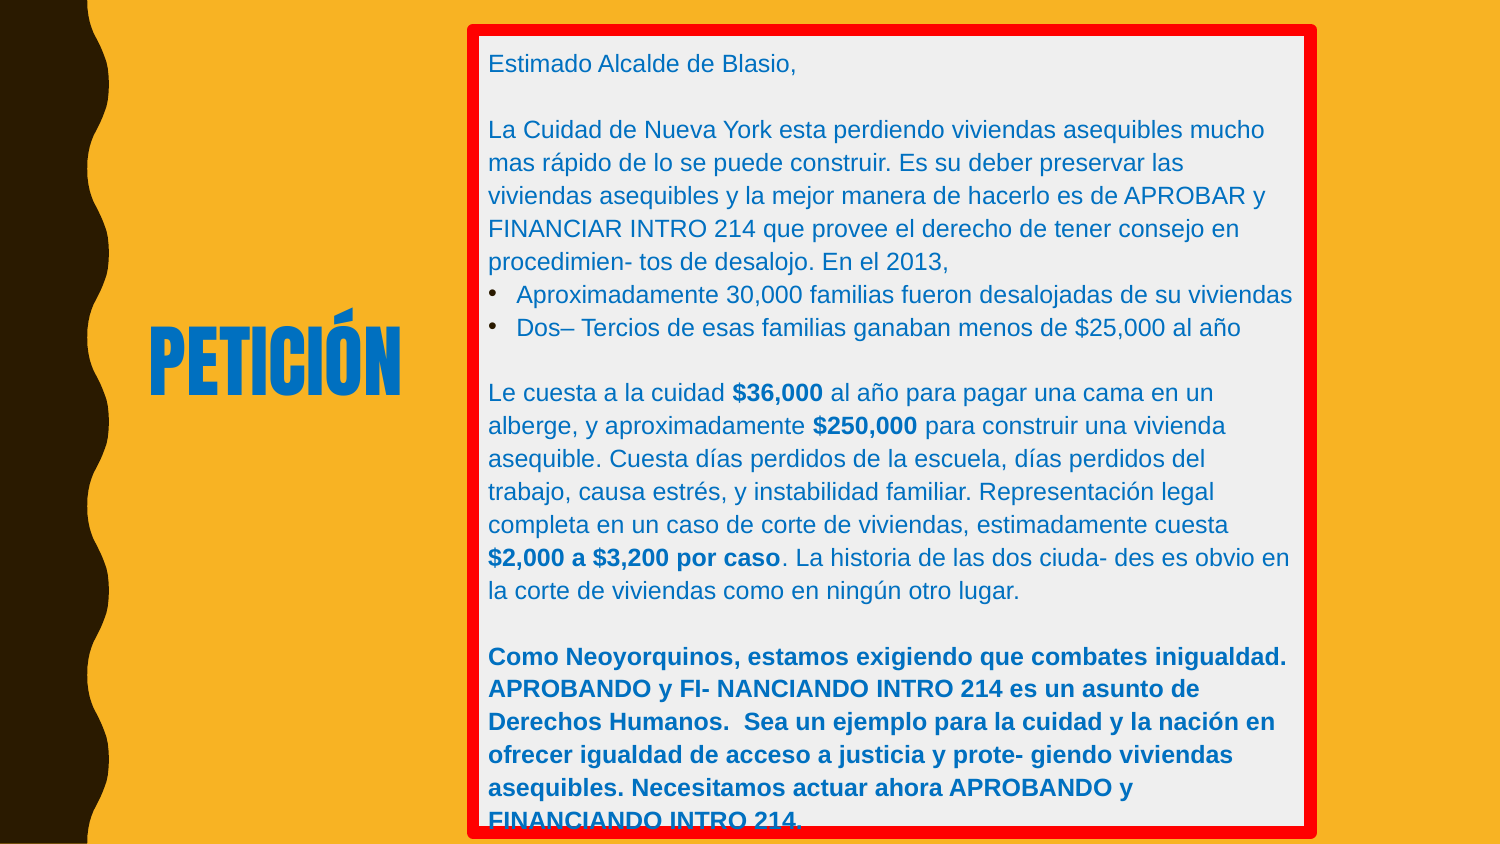

Estimado Alcalde de Blasio,

La Cuidad de Nueva York esta perdiendo viviendas asequibles mucho mas rápido de lo se puede construir. Es su deber preservar las viviendas asequibles y la mejor manera de hacerlo es de APROBAR y FINANCIAR INTRO 214 que provee el derecho de tener consejo en procedimien- tos de desalojo. En el 2013,
Aproximadamente 30,000 familias fueron desalojadas de su viviendas
Dos– Tercios de esas familias ganaban menos de $25,000 al año

Le cuesta a la cuidad $36,000 al año para pagar una cama en un alberge, y aproximadamente $250,000 para construir una vivienda asequible. Cuesta días perdidos de la escuela, días perdidos del trabajo, causa estrés, y instabilidad familiar. Representación legal completa en un caso de corte de viviendas, estimadamente cuesta $2,000 a $3,200 por caso. La historia de las dos ciuda- des es obvio en la corte de viviendas como en ningún otro lugar.

Como Neoyorquinos, estamos exigiendo que combates inigualdad. APROBANDO y FI- NANCIANDO INTRO 214 es un asunto de Derechos Humanos.  Sea un ejemplo para la cuidad y la nación en ofrecer igualdad de acceso a justicia y prote- giendo viviendas asequibles. Necesitamos actuar ahora APROBANDO y FINANCIANDO INTRO 214.
# PETICIÓN